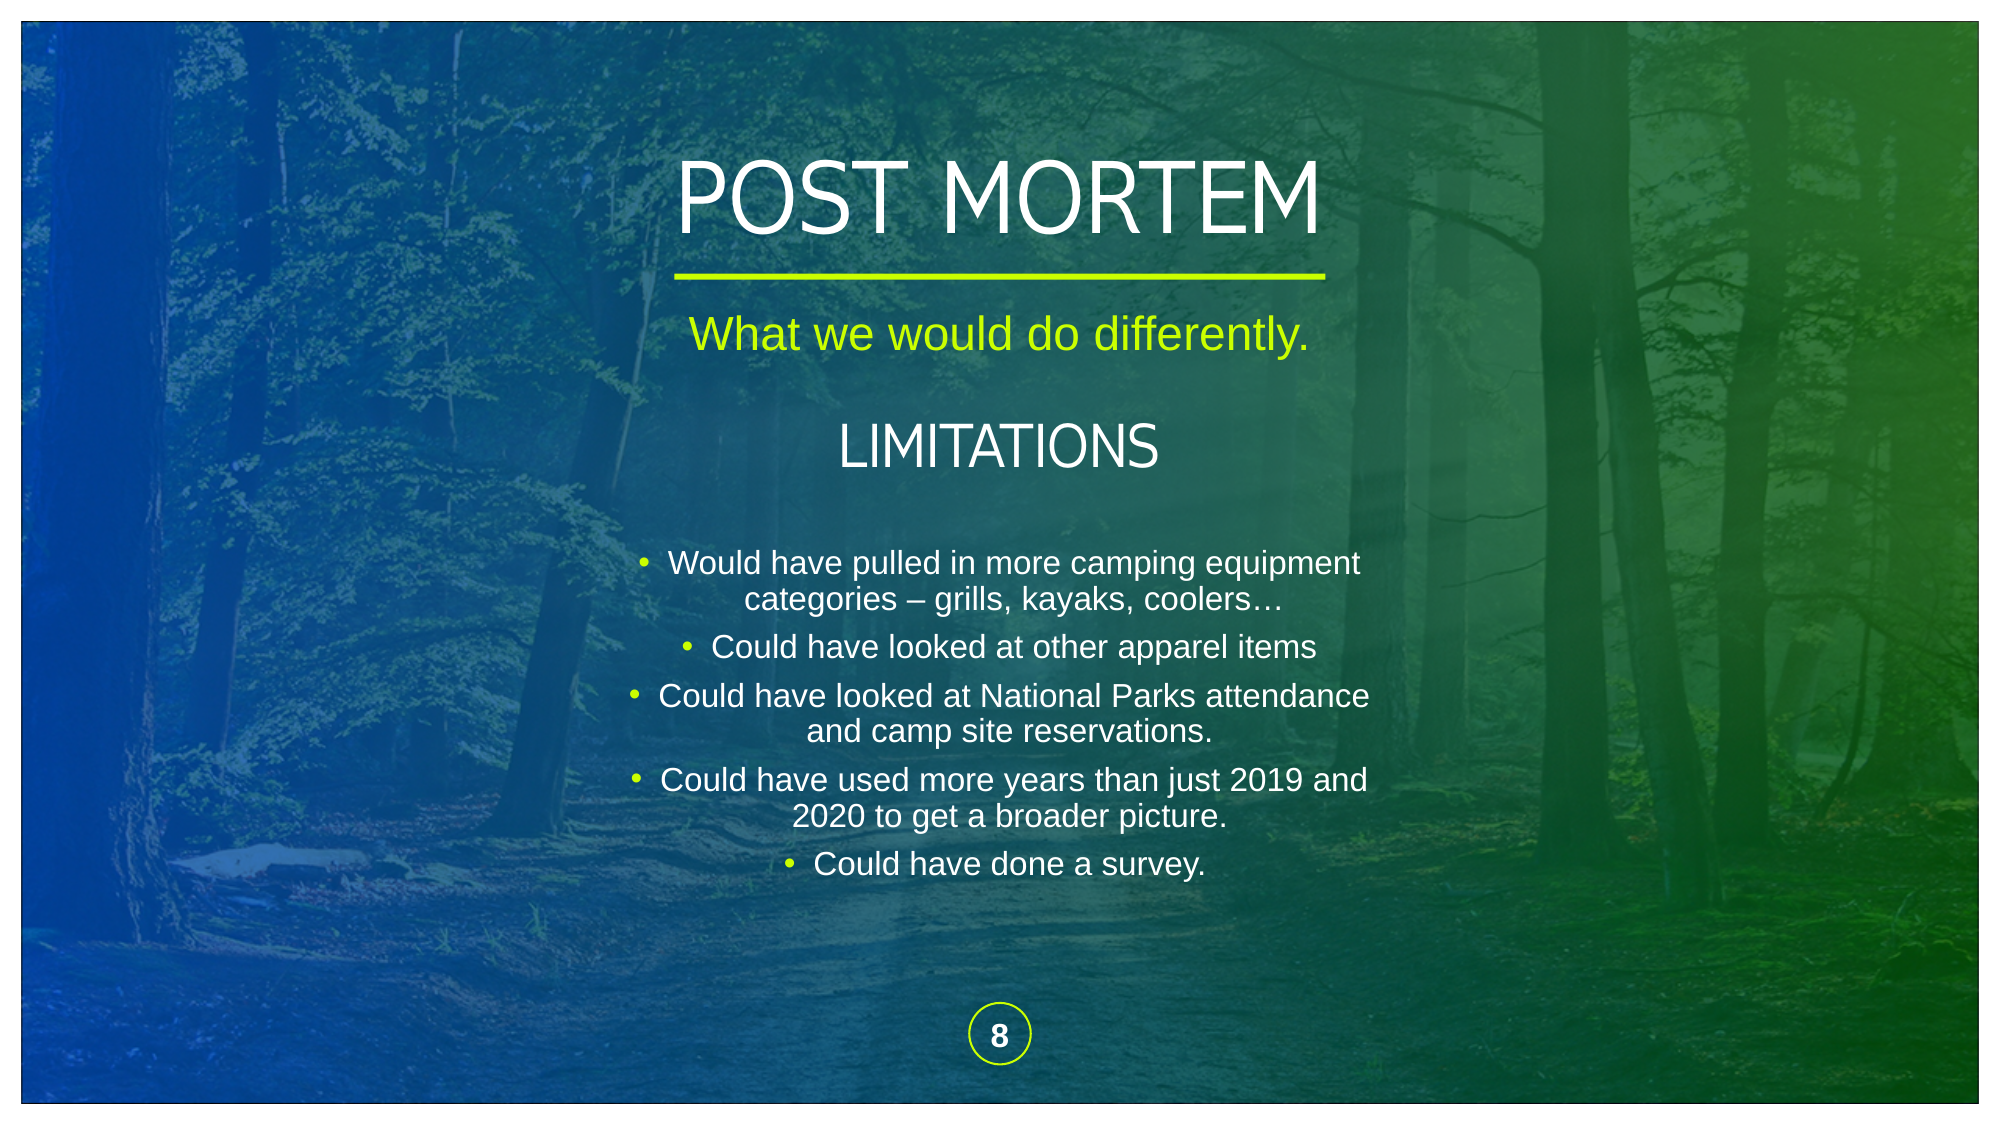

# POST MORTEM
What we would do differently.
LIMITATIONS
Would have pulled in more camping equipment categories – grills, kayaks, coolers…
Could have looked at other apparel items
Could have looked at National Parks attendance and camp site reservations.
Could have used more years than just 2019 and 2020 to get a broader picture.
Could have done a survey.

8